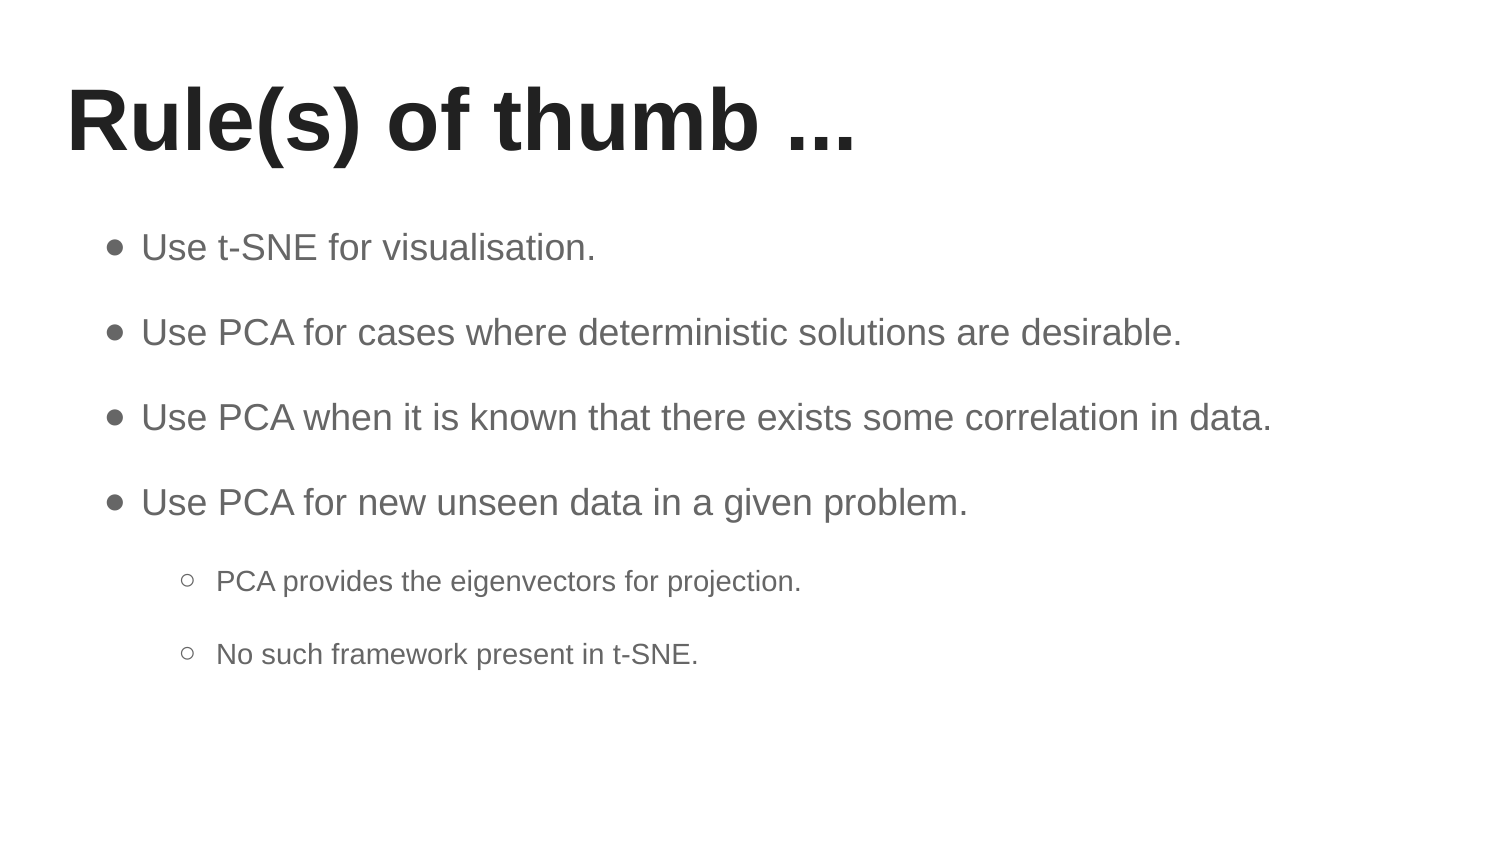

# Rule(s) of thumb ...
Use t-SNE for visualisation.
Use PCA for cases where deterministic solutions are desirable.
Use PCA when it is known that there exists some correlation in data.
Use PCA for new unseen data in a given problem.
PCA provides the eigenvectors for projection.
No such framework present in t-SNE.